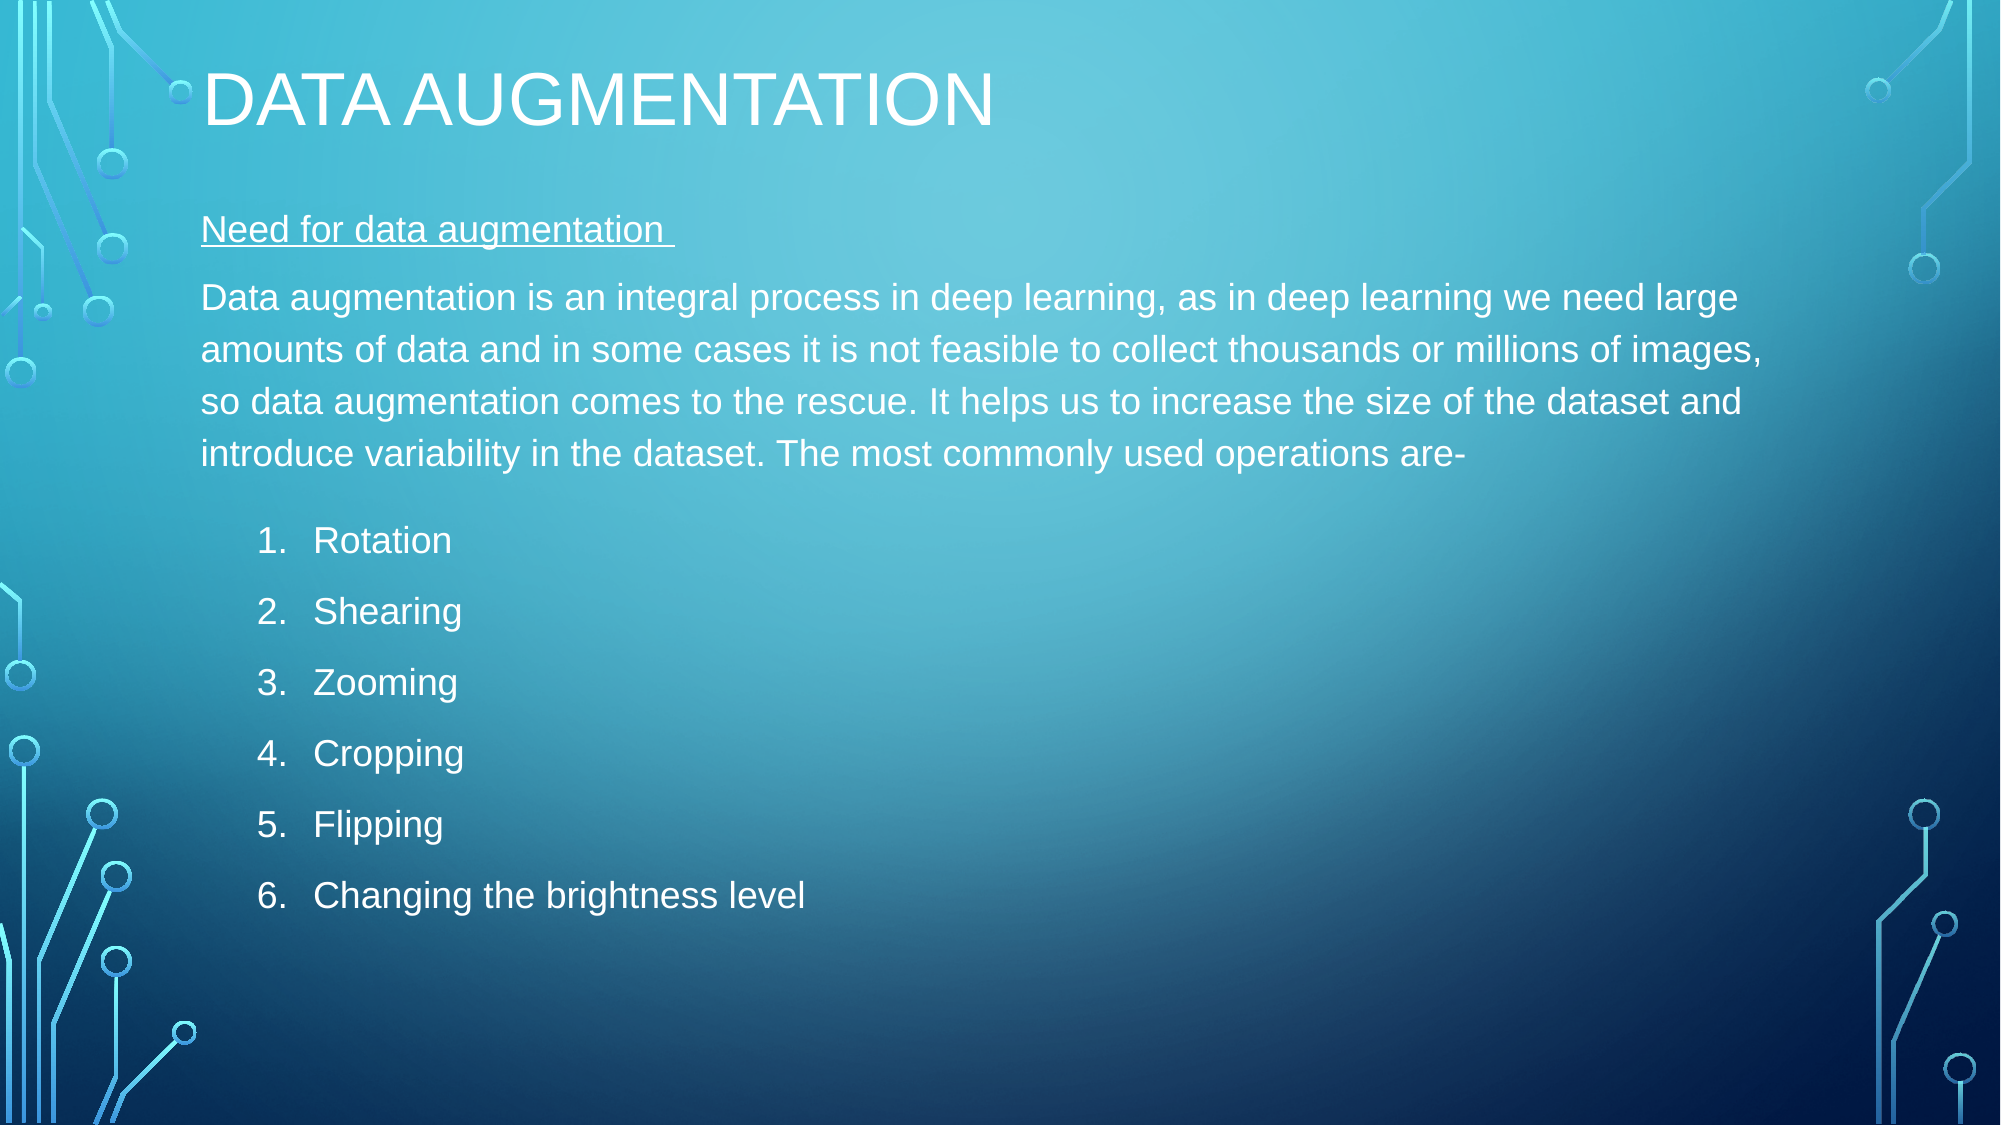

# DATA AUGMENTATION
Need for data augmentation
Data augmentation is an integral process in deep learning, as in deep learning we need large amounts of data and in some cases it is not feasible to collect thousands or millions of images, so data augmentation comes to the rescue. It helps us to increase the size of the dataset and introduce variability in the dataset. The most commonly used operations are-
Rotation
Shearing
Zooming
Cropping
Flipping
Changing the brightness level